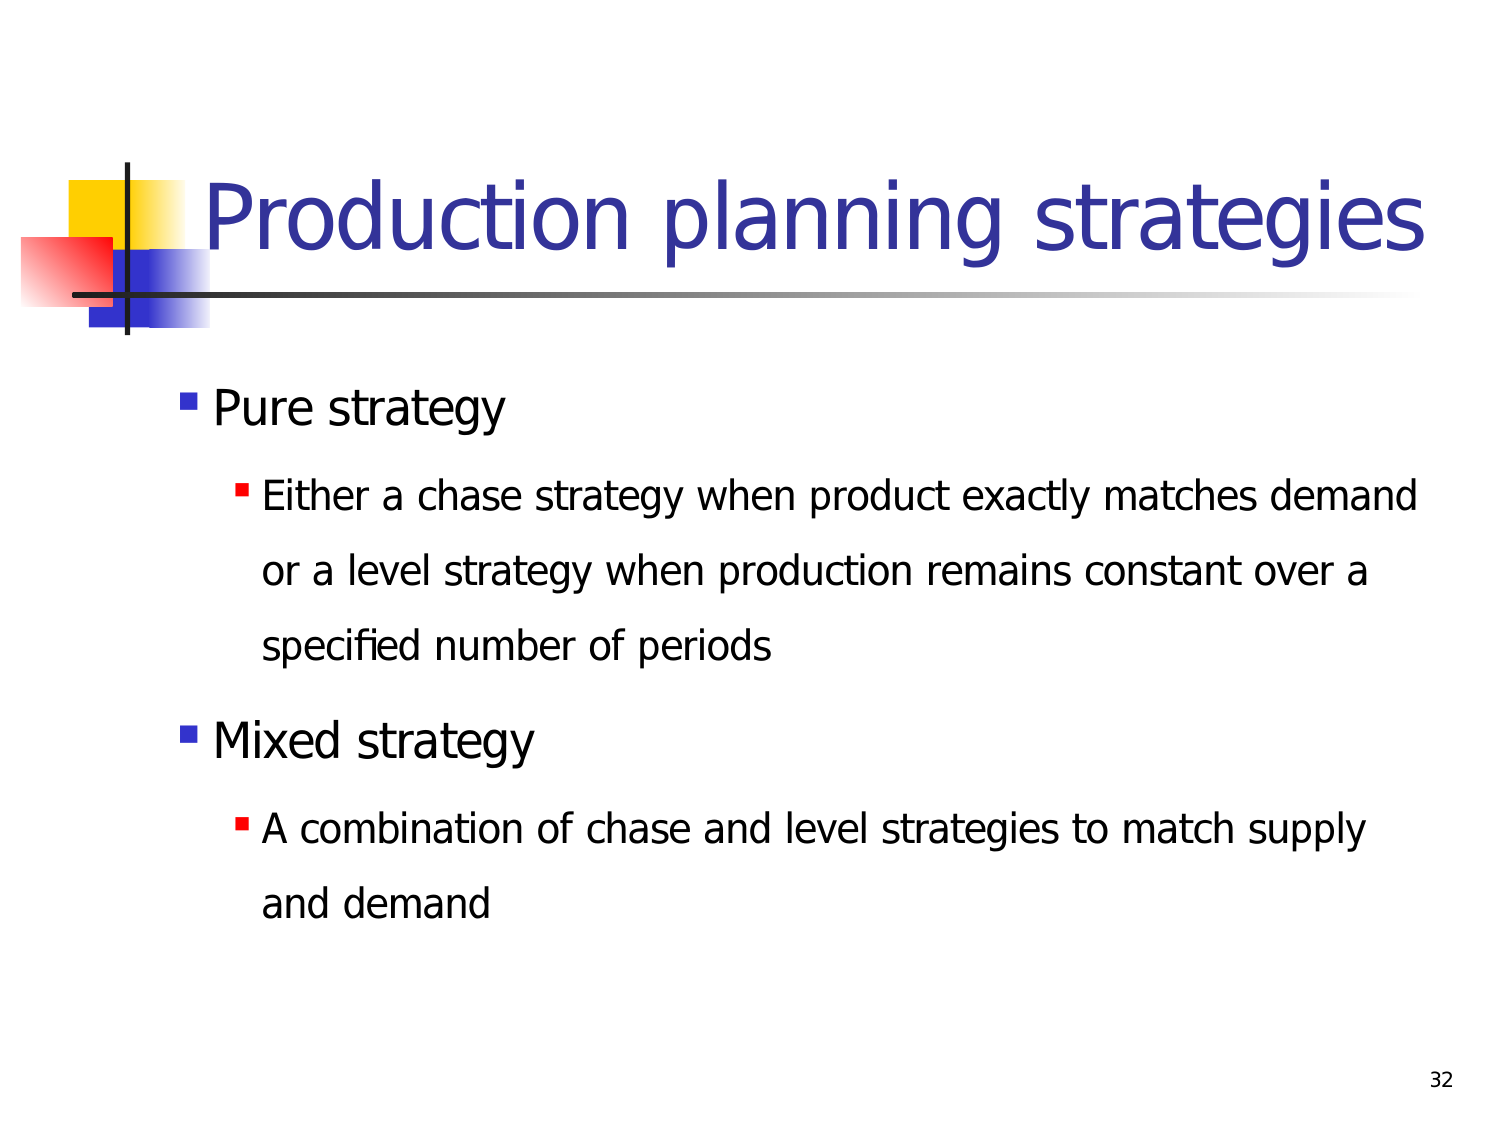

# Production planning strategies
Pure strategy
Either a chase strategy when product exactly matches demand or a level strategy when production remains constant over a specified number of periods
Mixed strategy
A combination of chase and level strategies to match supply and demand

32